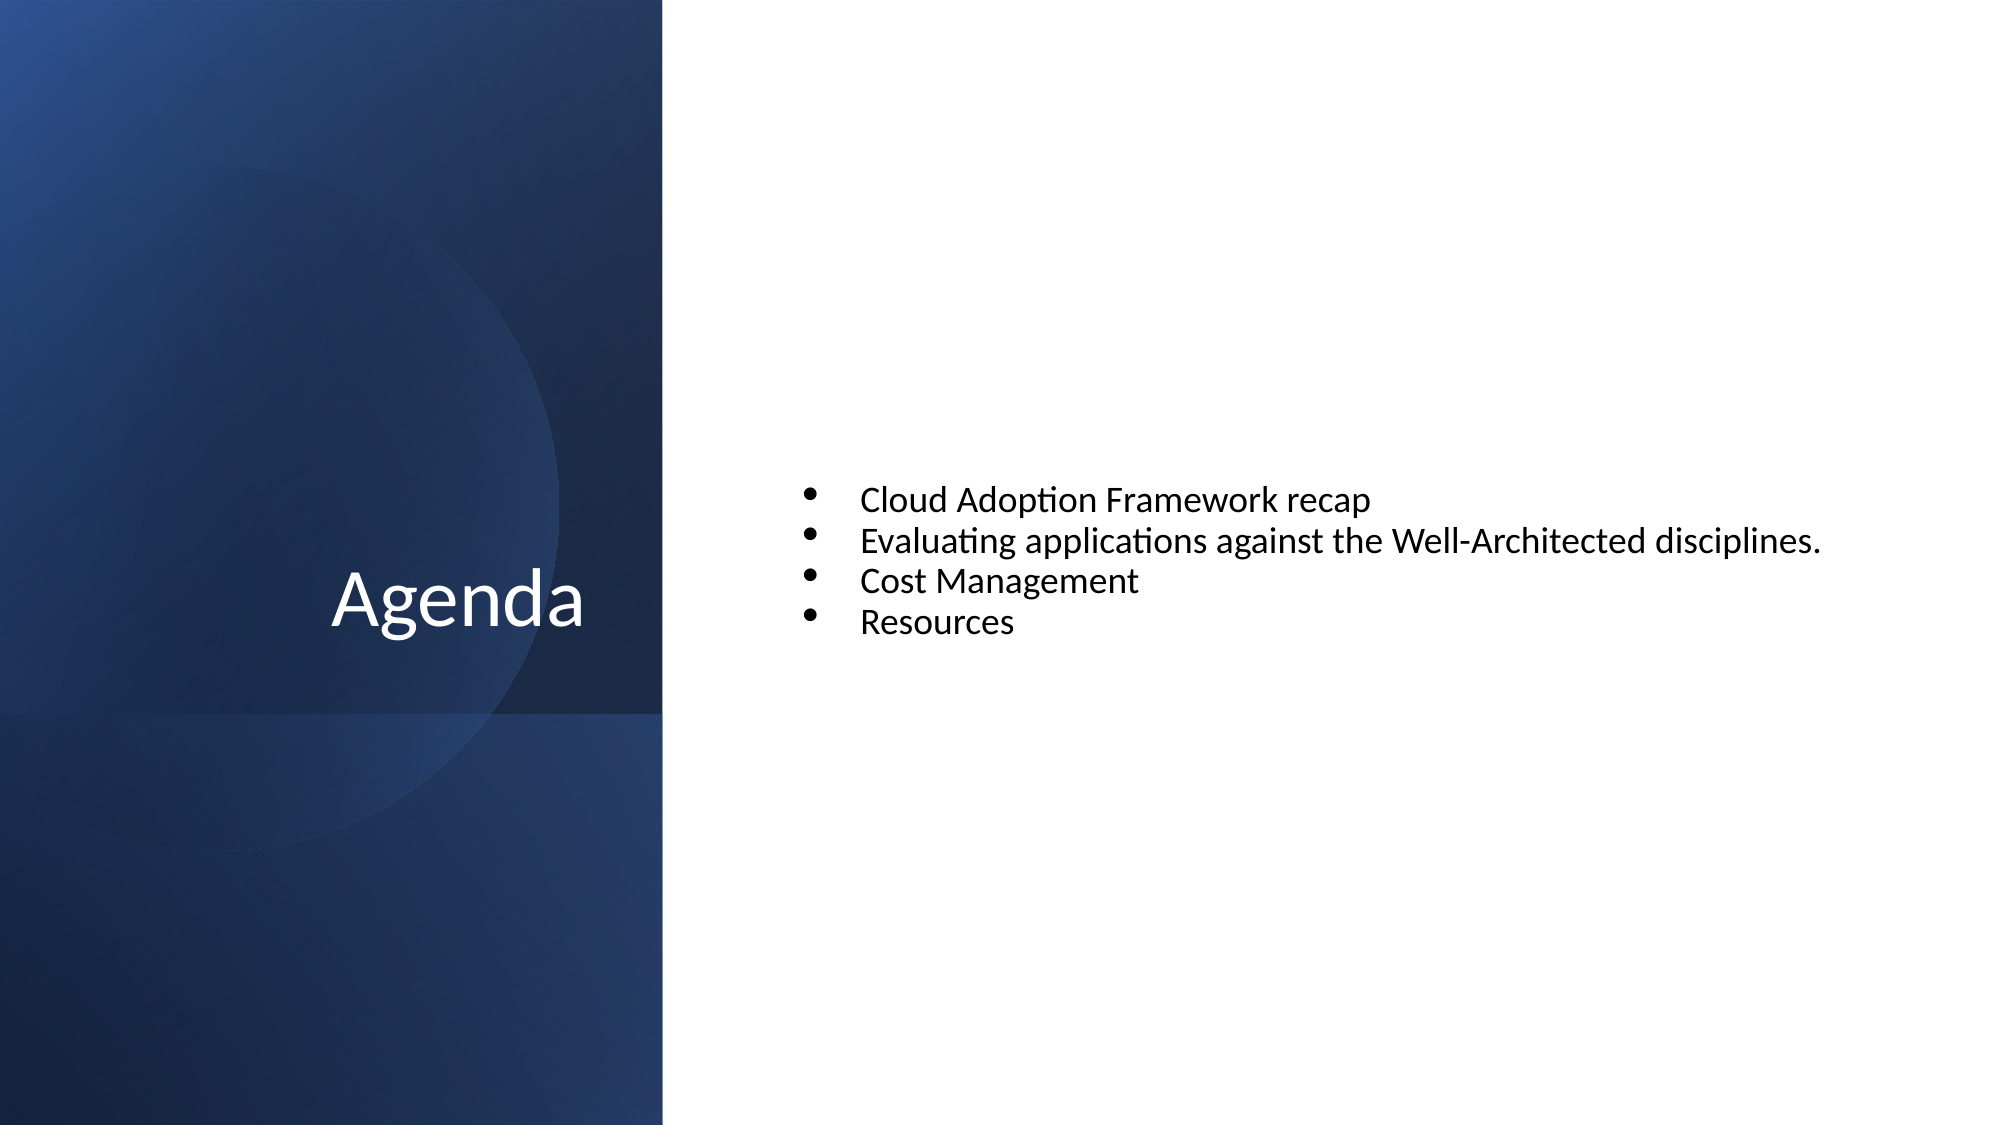

# Agenda
Cloud Adoption Framework recap
Evaluating applications against the Well-Architected disciplines.
Cost Management
Resources